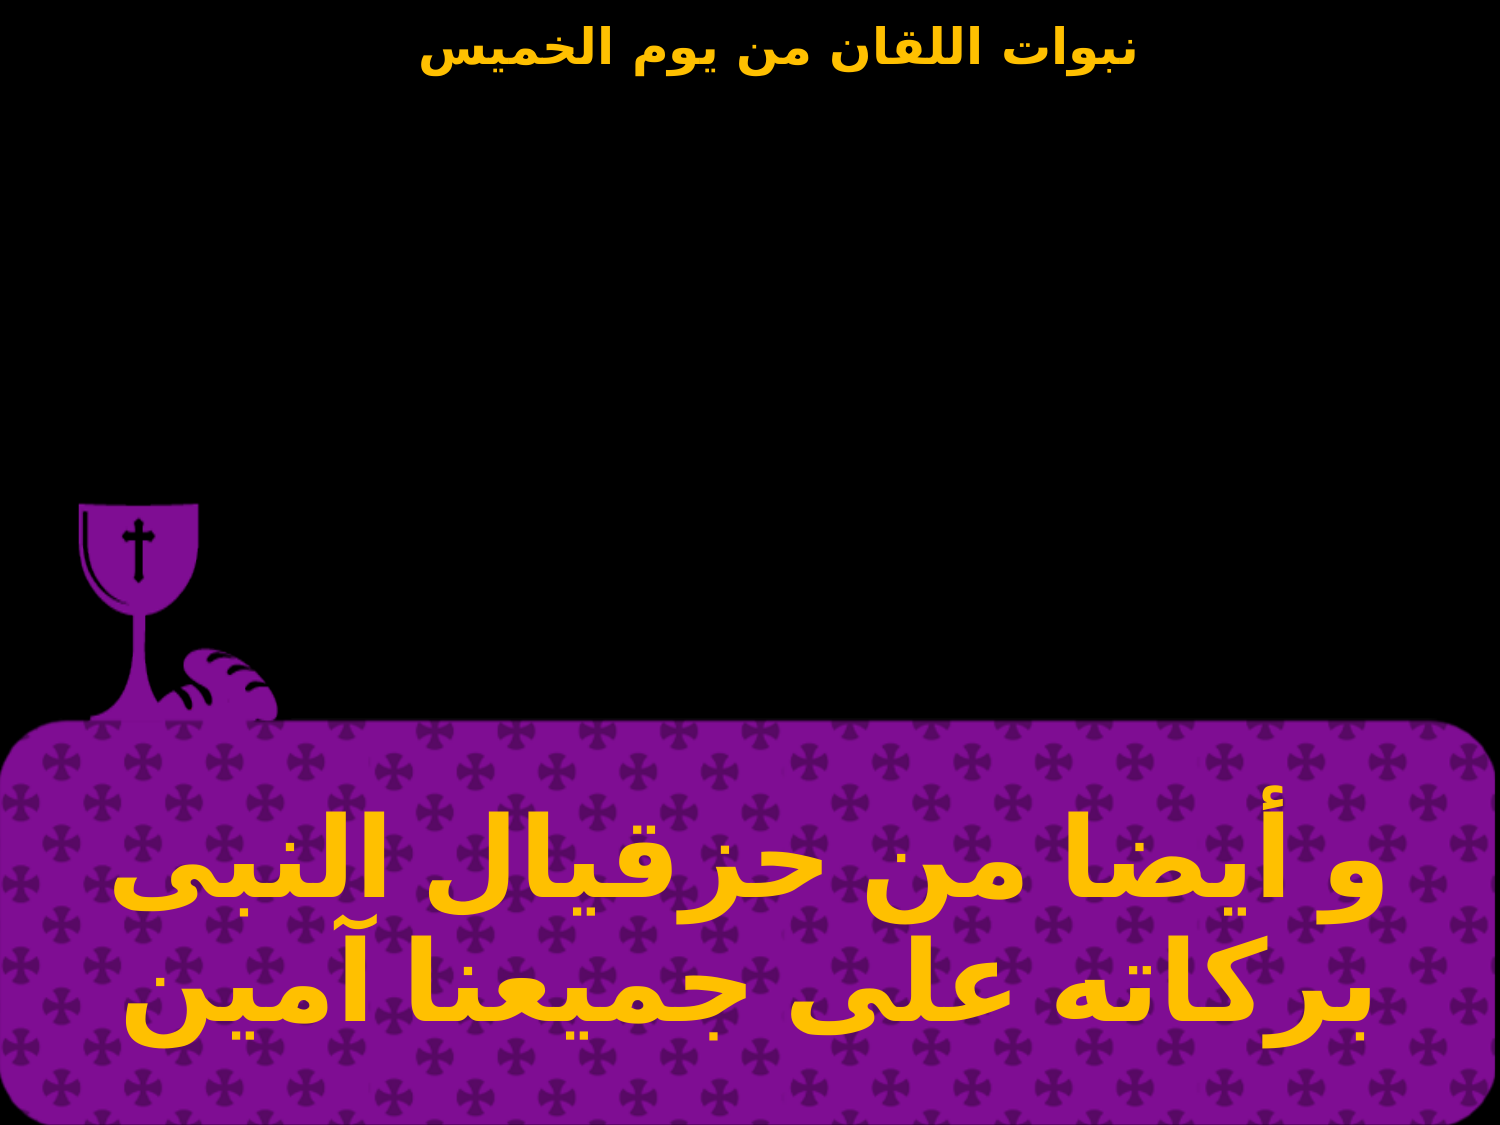

| و أيضا من حزقيال النبى بركاته على جميعنا آمين |
| --- |